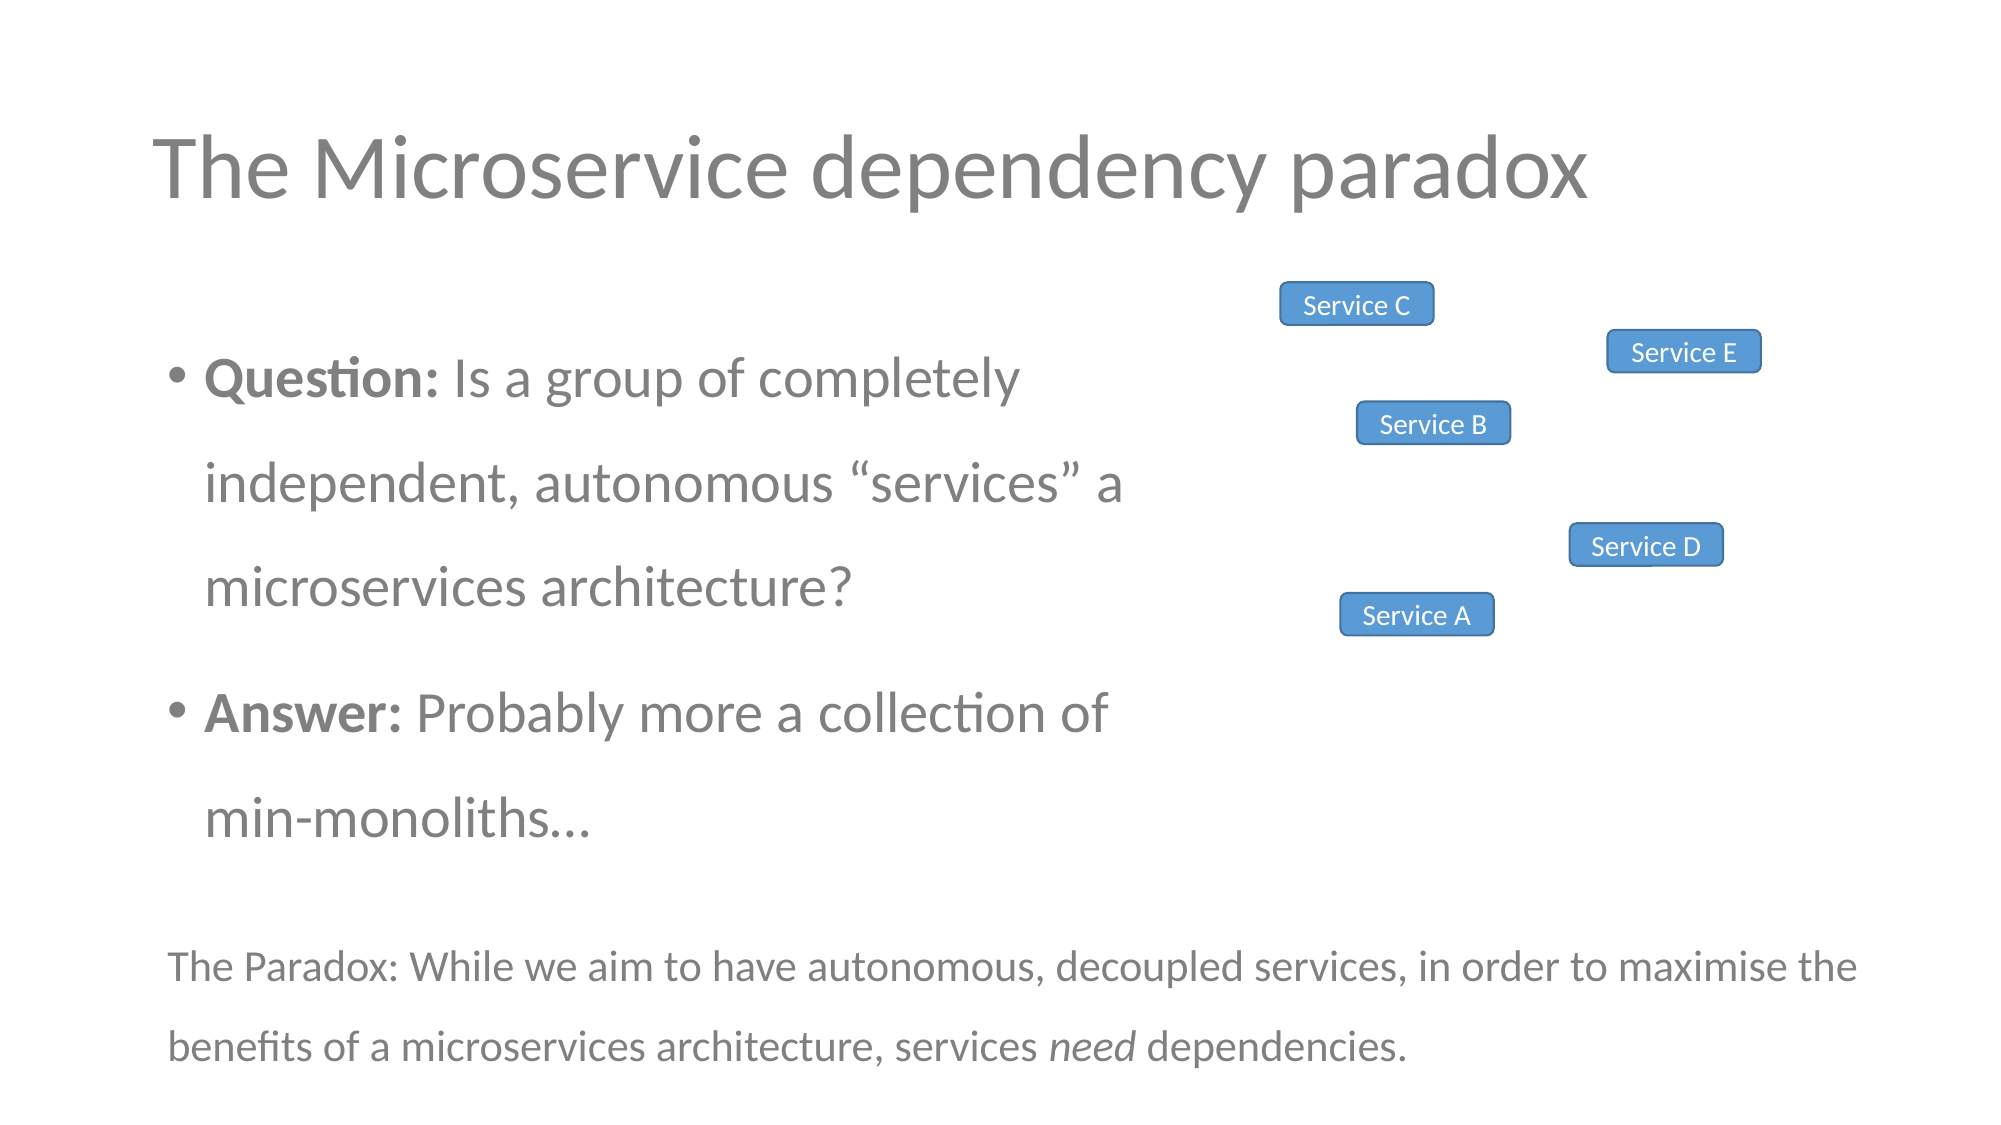

# The Microservice dependency paradox
Service C
Question: Is a group of completely independent, autonomous “services” a microservices architecture?
Answer: Probably more a collection of min-monoliths…

Service E
Service B
Service D
Service A
The Paradox: While we aim to have autonomous, decoupled services, in order to maximise the benefits of a microservices architecture, services need dependencies.